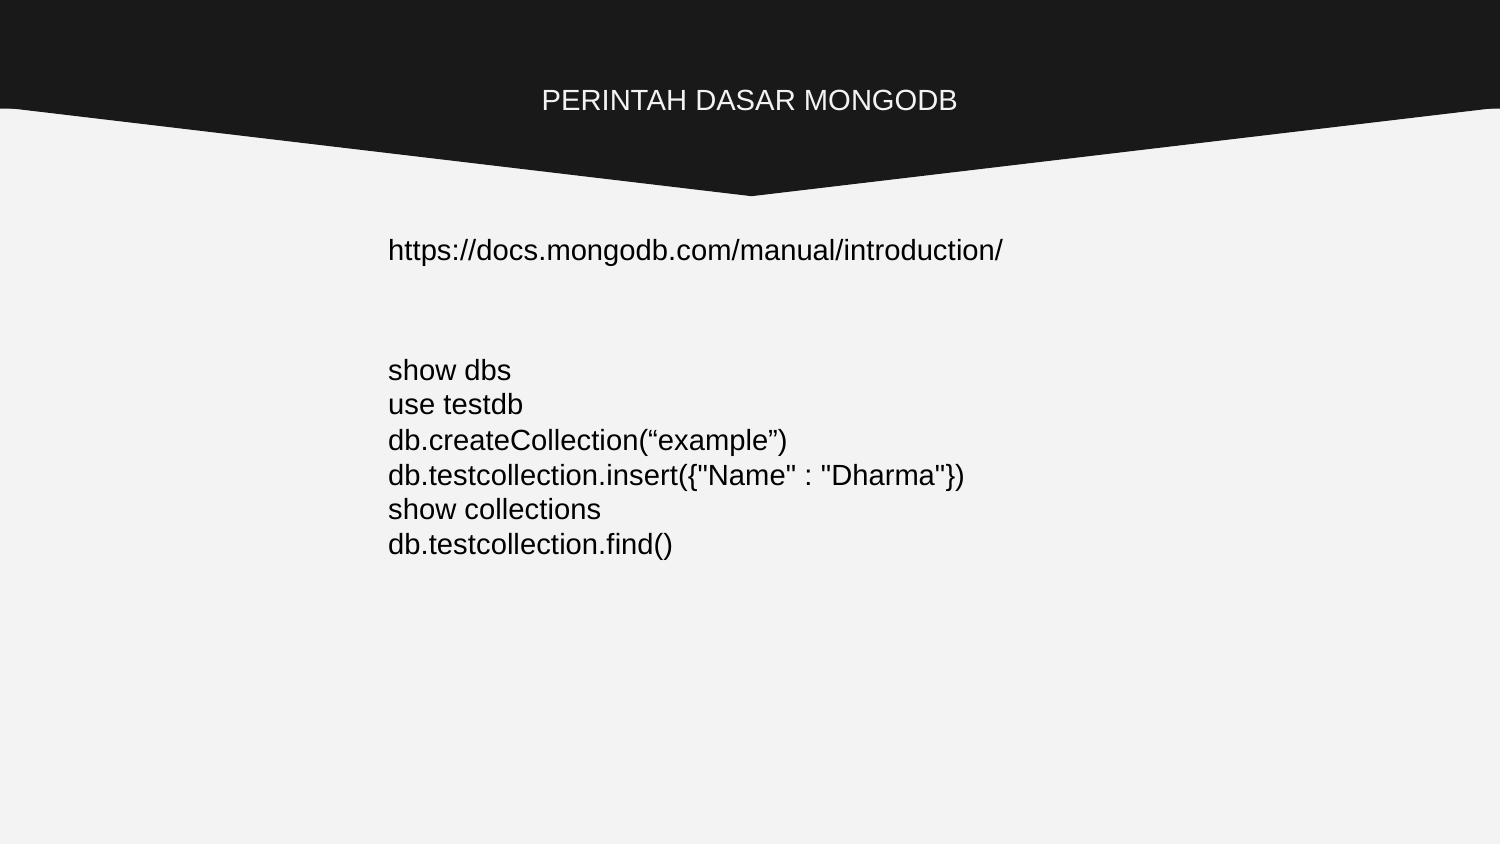

# PERINTAH DASAR MONGODB
https://docs.mongodb.com/manual/introduction/
show dbs
use testdb
db.createCollection(“example”)
db.testcollection.insert({"Name" : "Dharma"})
show collections
db.testcollection.find()